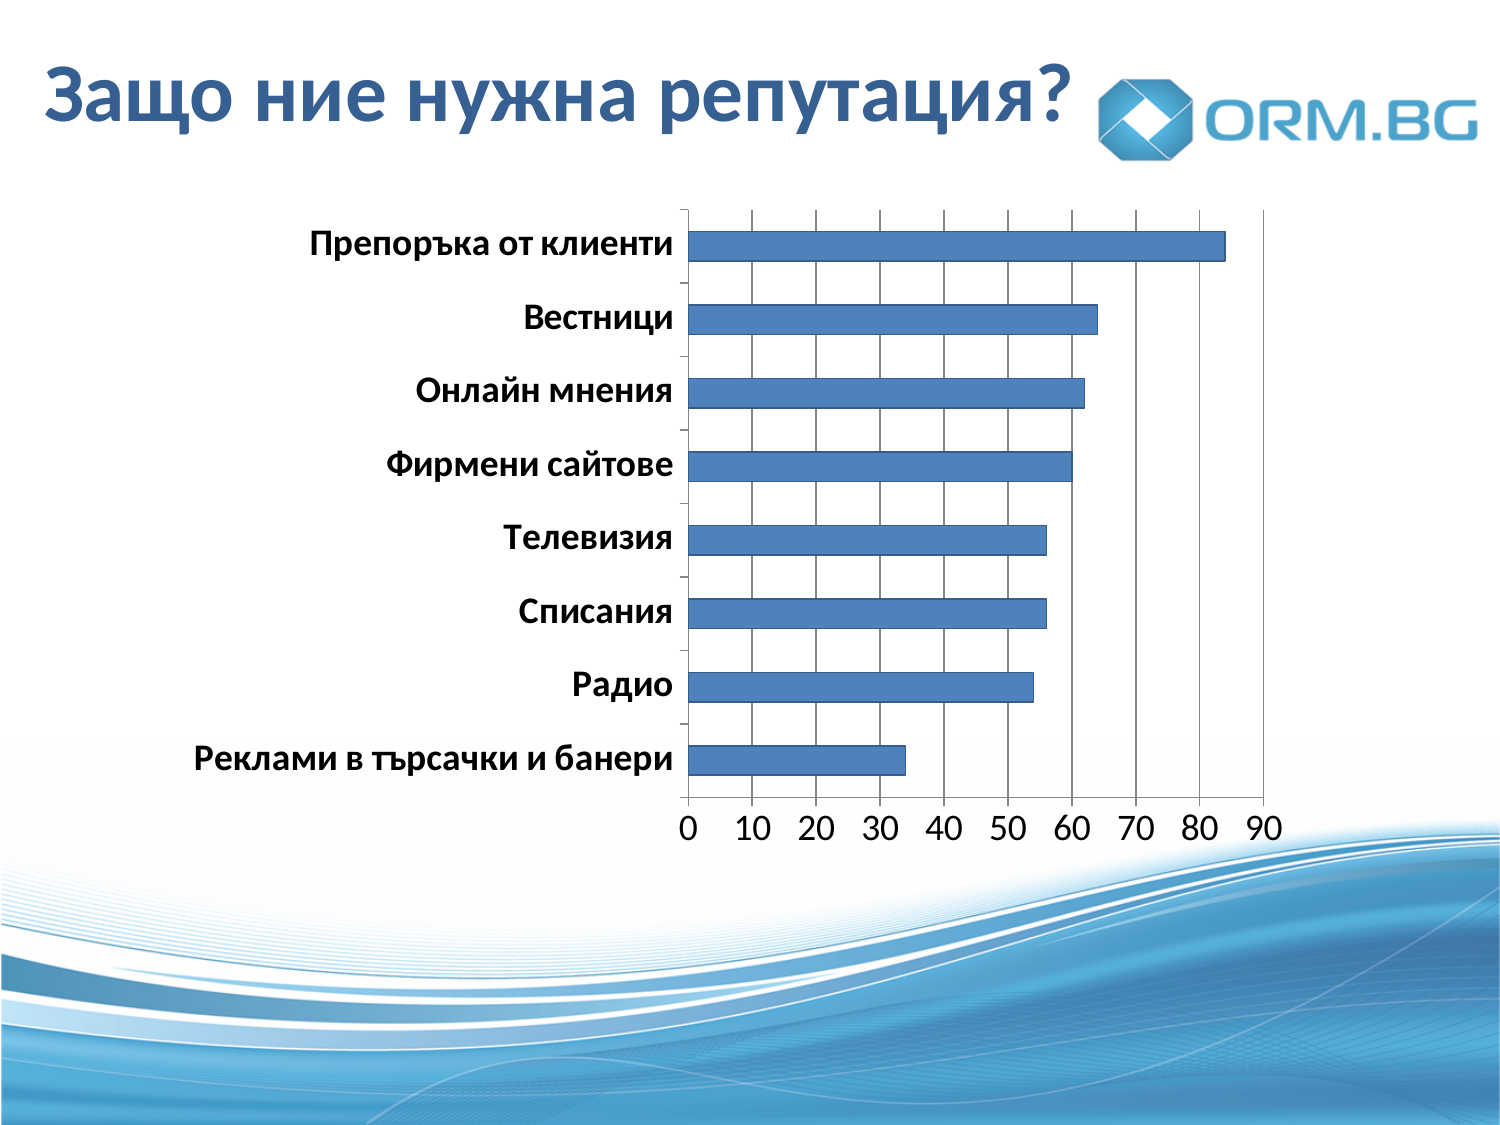

# Защо ние нужна репутация?

### Chart

| Category | Series 1 |
|---|---|
| Реклами в търсачки и банери | 34.0 |
| Радио | 54.0 |
| Списания | 56.0 |
| Телевизия | 56.0 |
| Фирмени сайтове | 60.0 |
| Онлайн мнения | 62.0 |
| Вестници | 64.0 |
| Препоръка от клиенти | 84.0 |